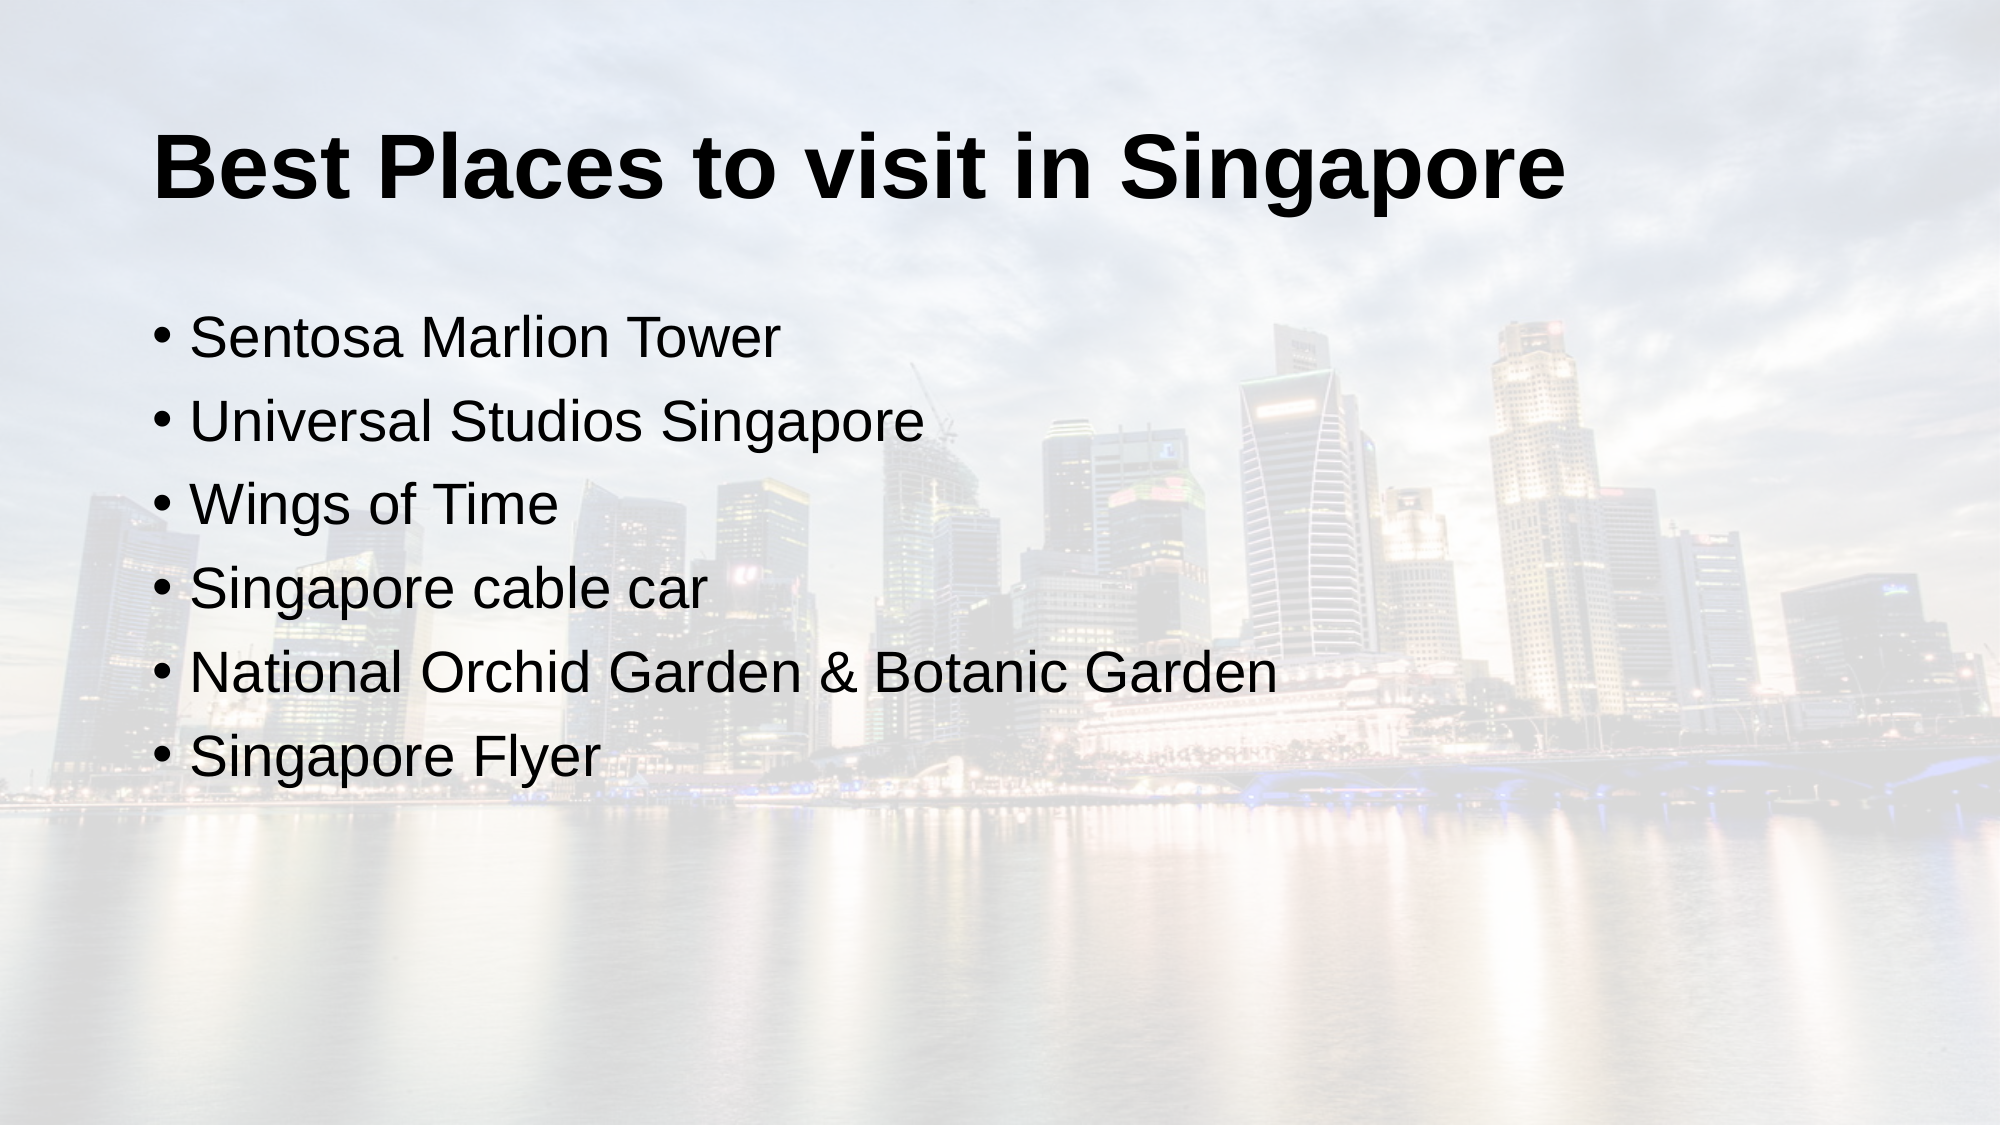

# Best Places to visit in Singapore
Sentosa Marlion Tower
Universal Studios Singapore
Wings of Time
Singapore cable car
National Orchid Garden & Botanic Garden
Singapore Flyer